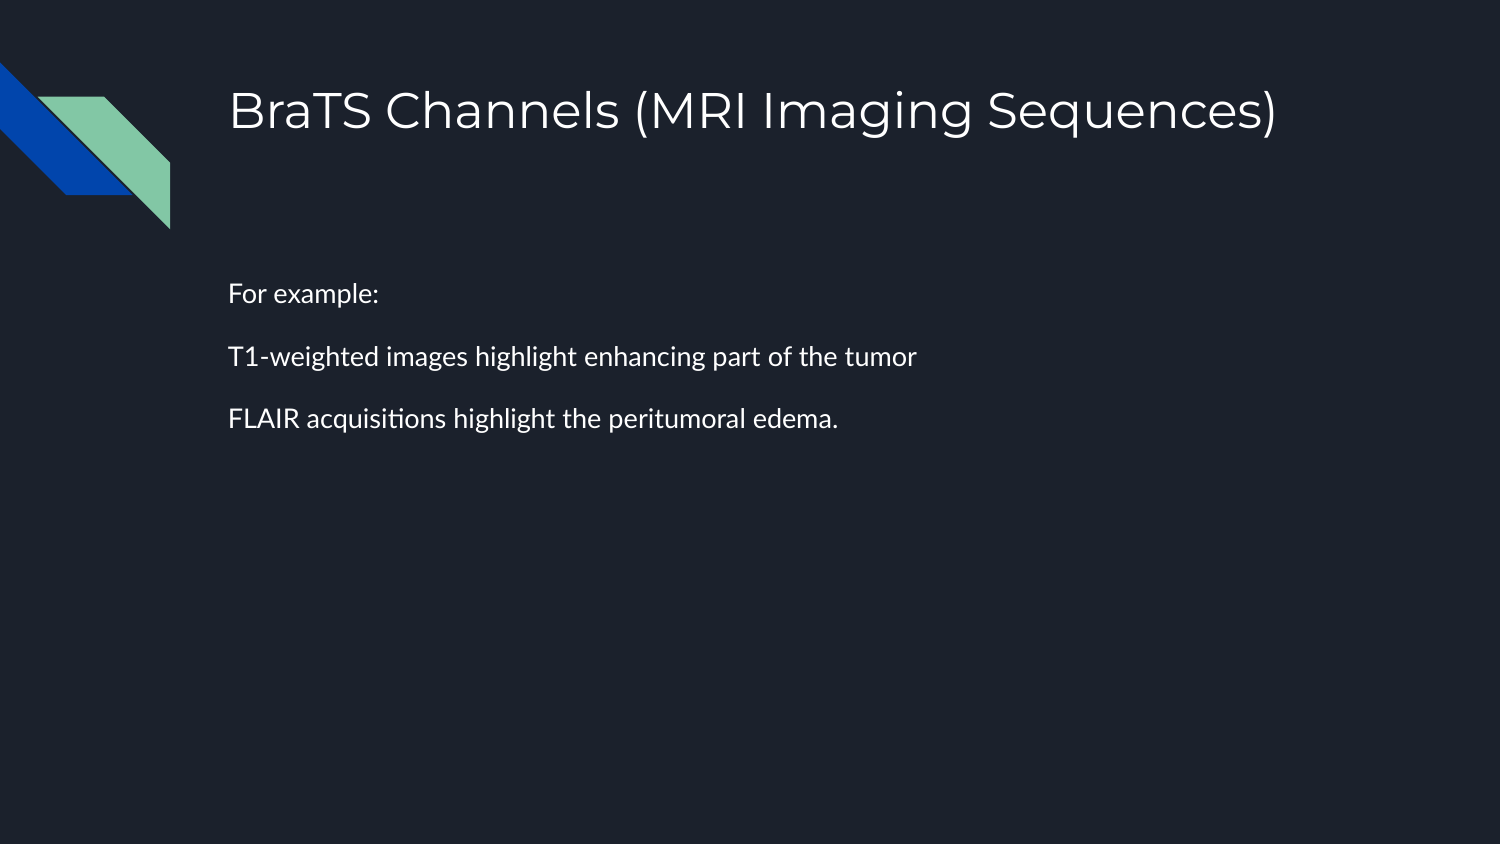

# BraTS Channels (MRI Imaging Sequences)
For example:
T1-weighted images highlight enhancing part of the tumor
FLAIR acquisitions highlight the peritumoral edema.